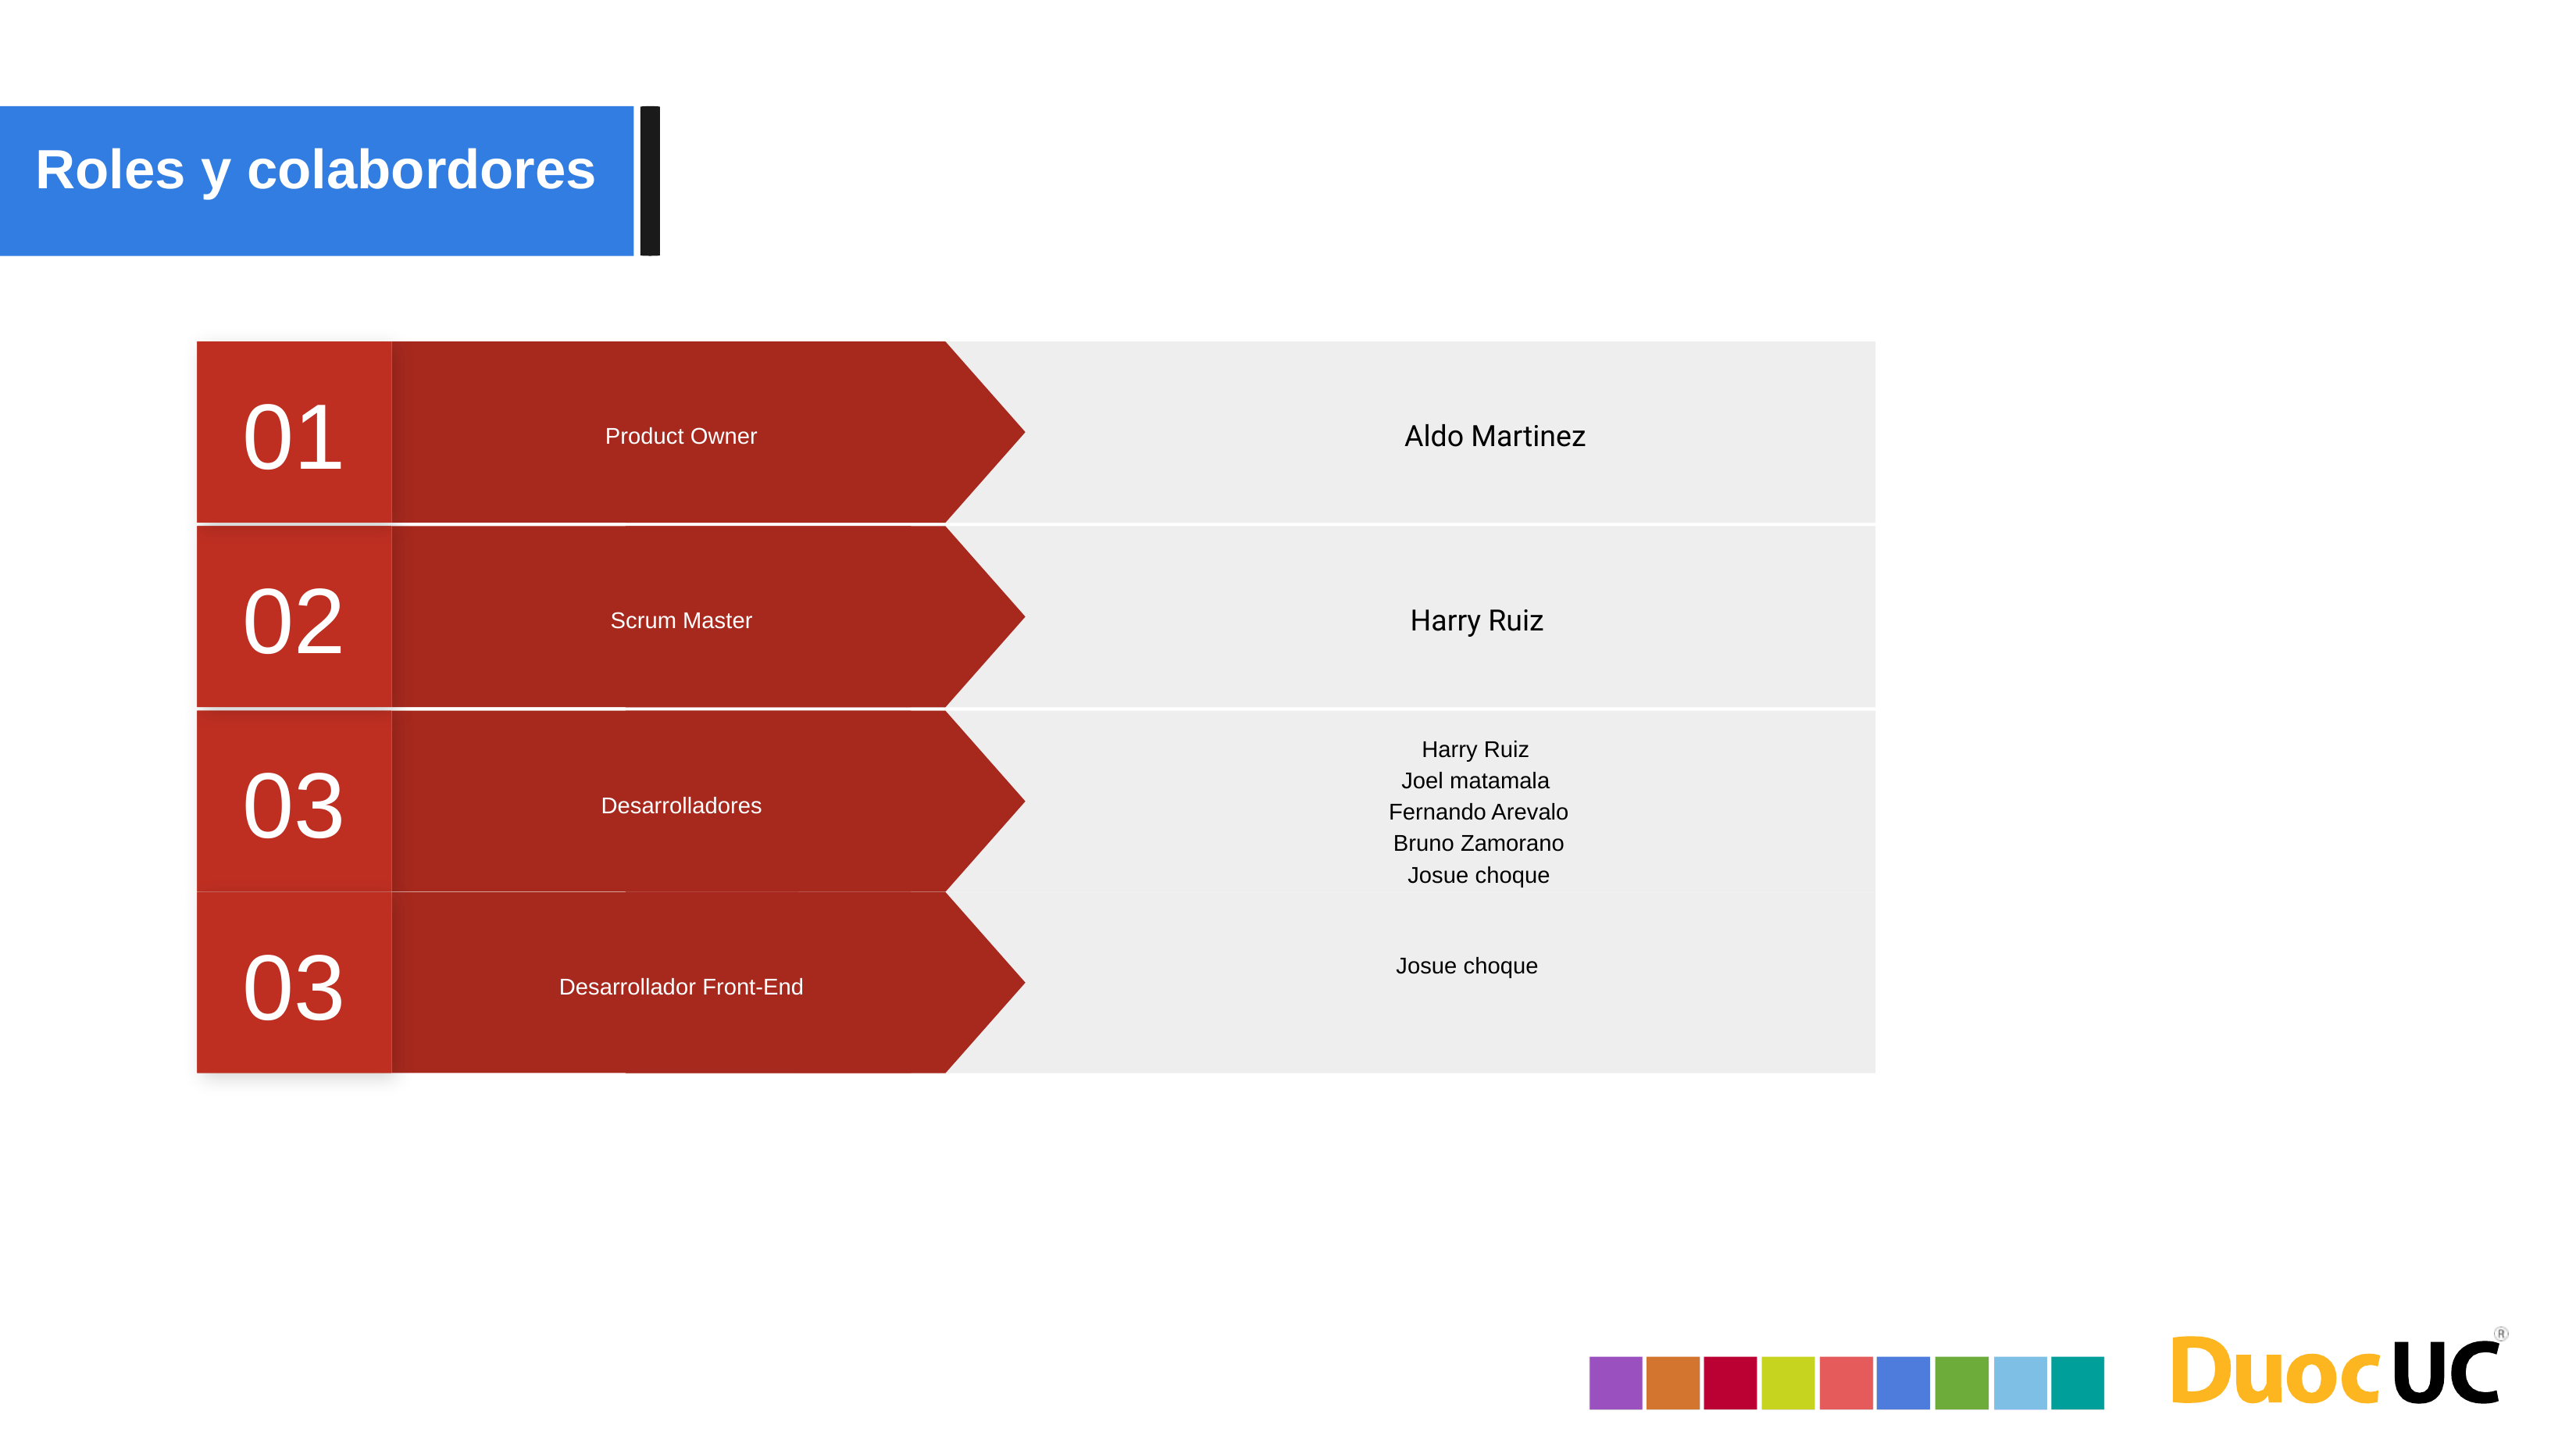

Roles y colabordores

01

Aldo Martinez
Product Owner

02

Harry Ruiz
Scrum Master

03

Harry Ruiz
Joel matamala
Fernando Arevalo
Bruno Zamorano
Josue choque
Desarrolladores

03

Josue choque

Desarrollador Front-End